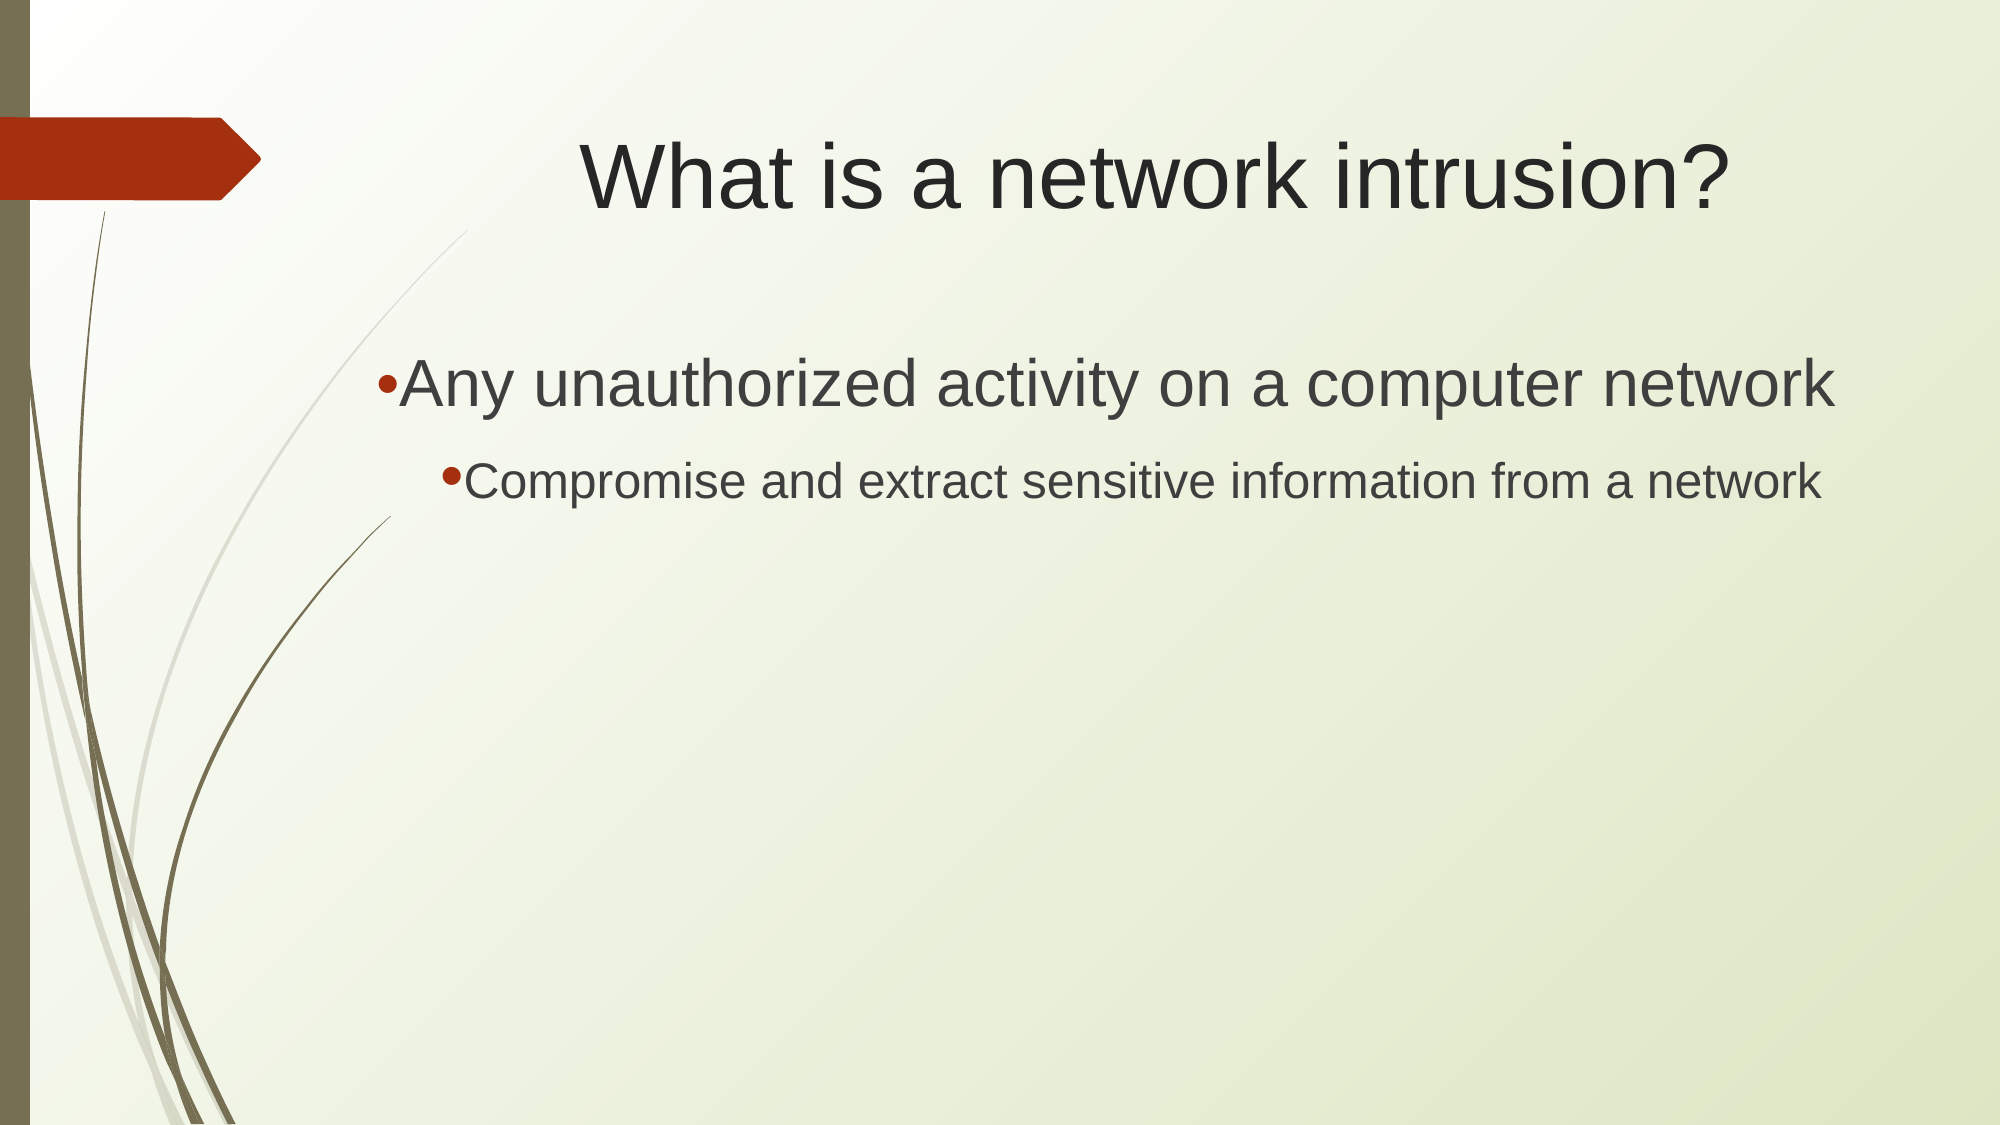

# What is a network intrusion?

•Any unauthorized activity on a computer network
•Compromise and extract sensitive information from a network